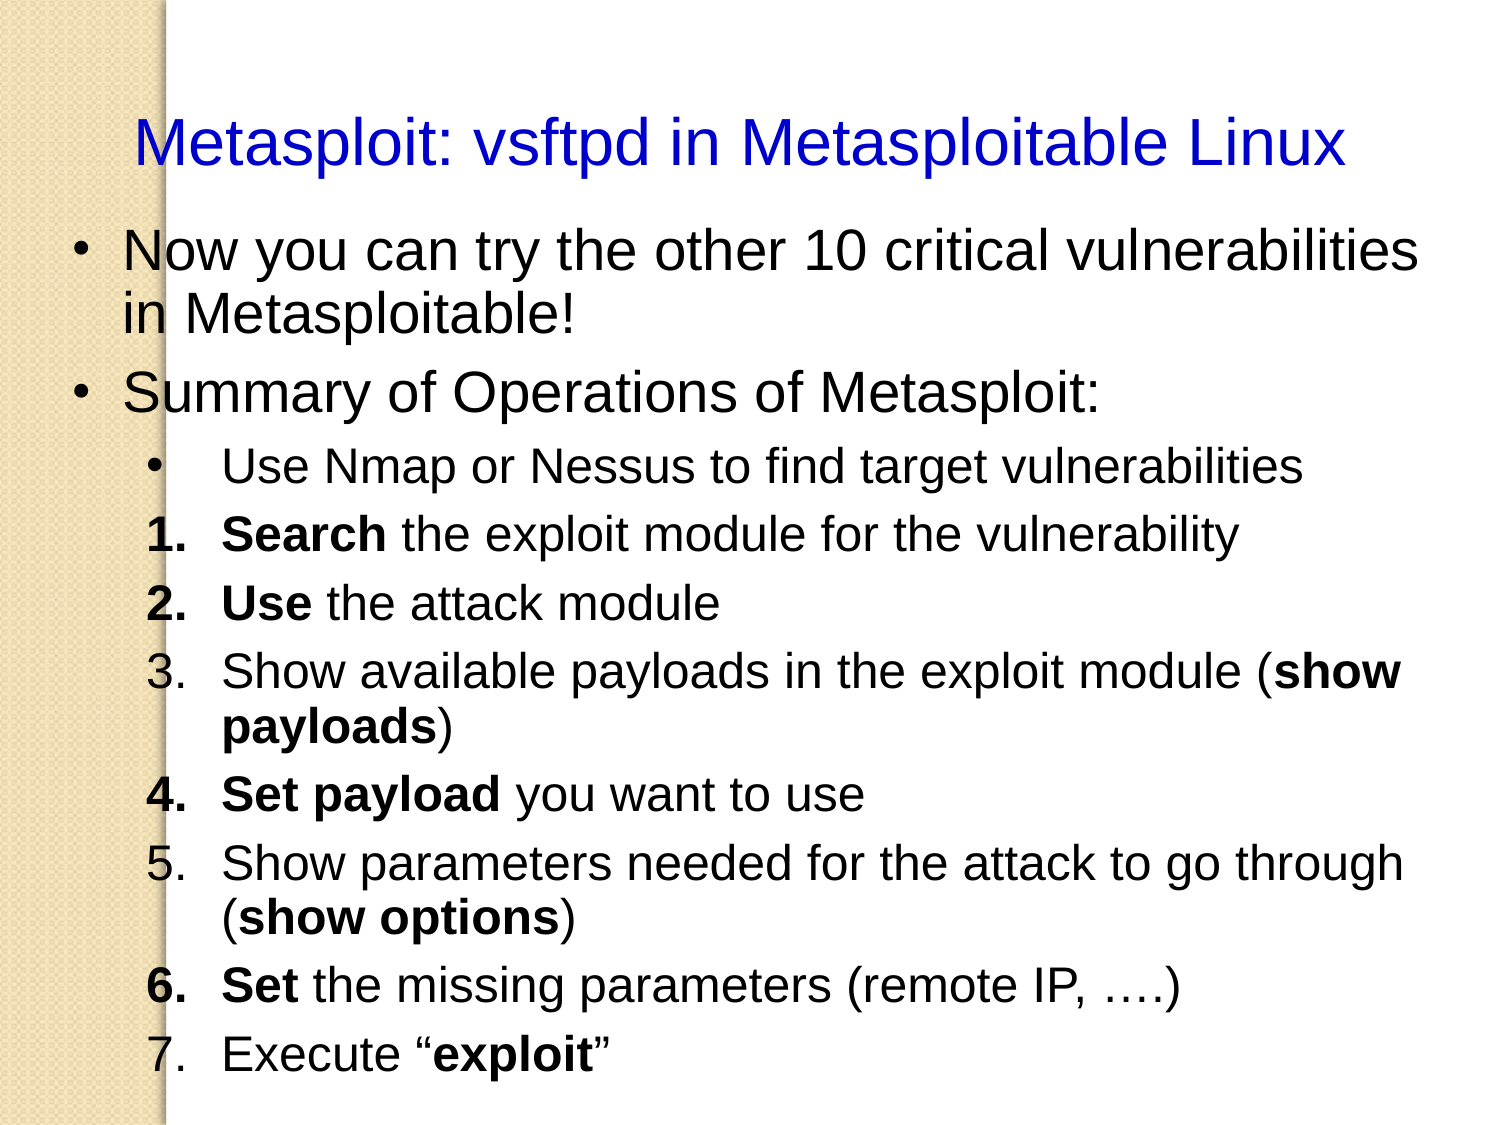

Metasploit: vsftpd in Metasploitable Linux
Now you can try the other 10 critical vulnerabilities in Metasploitable!
Summary of Operations of Metasploit:
Use Nmap or Nessus to find target vulnerabilities
Search the exploit module for the vulnerability
Use the attack module
Show available payloads in the exploit module (show payloads)
Set payload you want to use
Show parameters needed for the attack to go through (show options)
Set the missing parameters (remote IP, ….)
Execute “exploit”